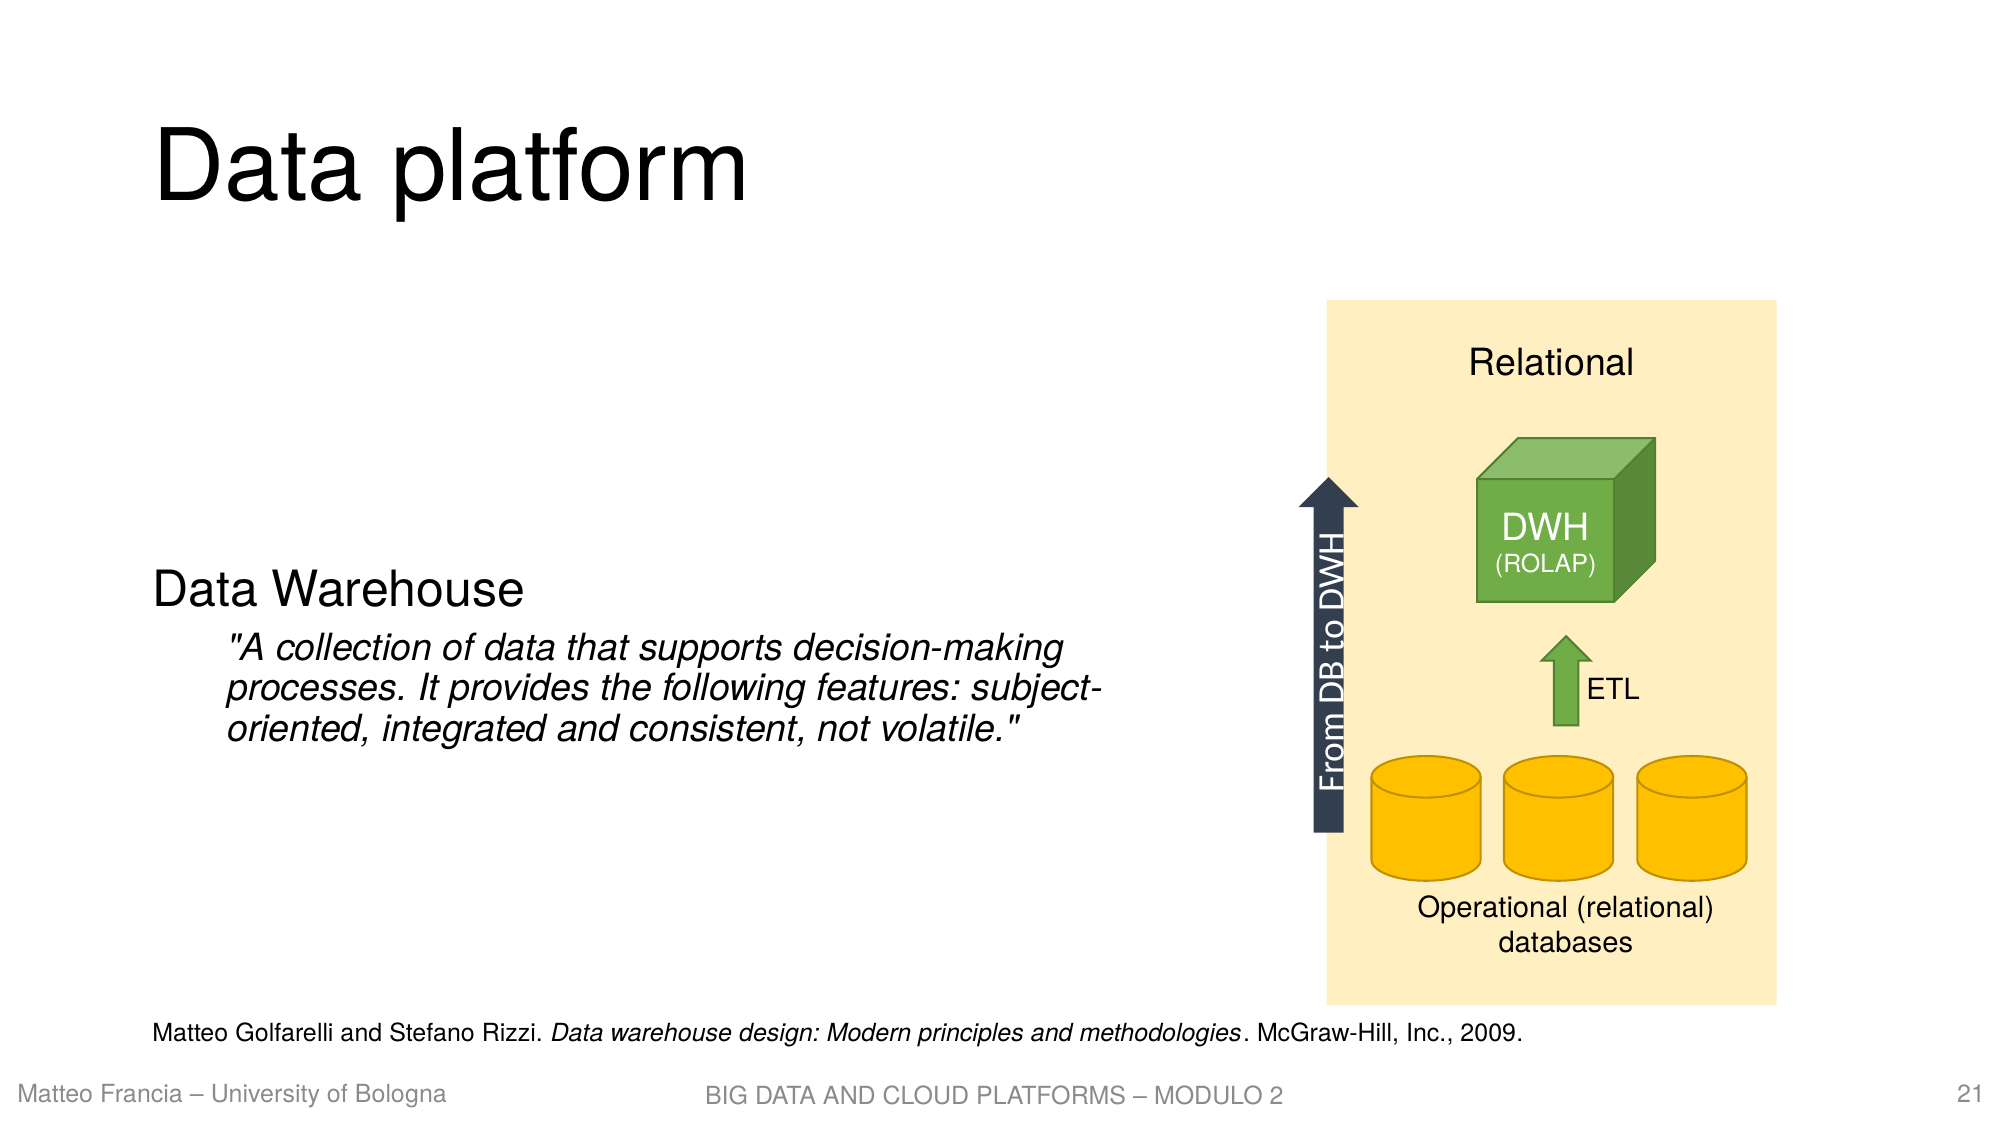

# Data platform
Data Warehouse
"A collection of data that supports decision-making processes. It provides the following features: subject-oriented, integrated and consistent, not volatile."

Relational

DWH
(ROLAP)
From DB to DWH

ETL

Operational (relational)
databases
Matteo Golfarelli and Stefano Rizzi. Data warehouse design: Modern principles and methodologies. McGraw-Hill, Inc., 2009.
21
Matteo Francia – University of Bologna